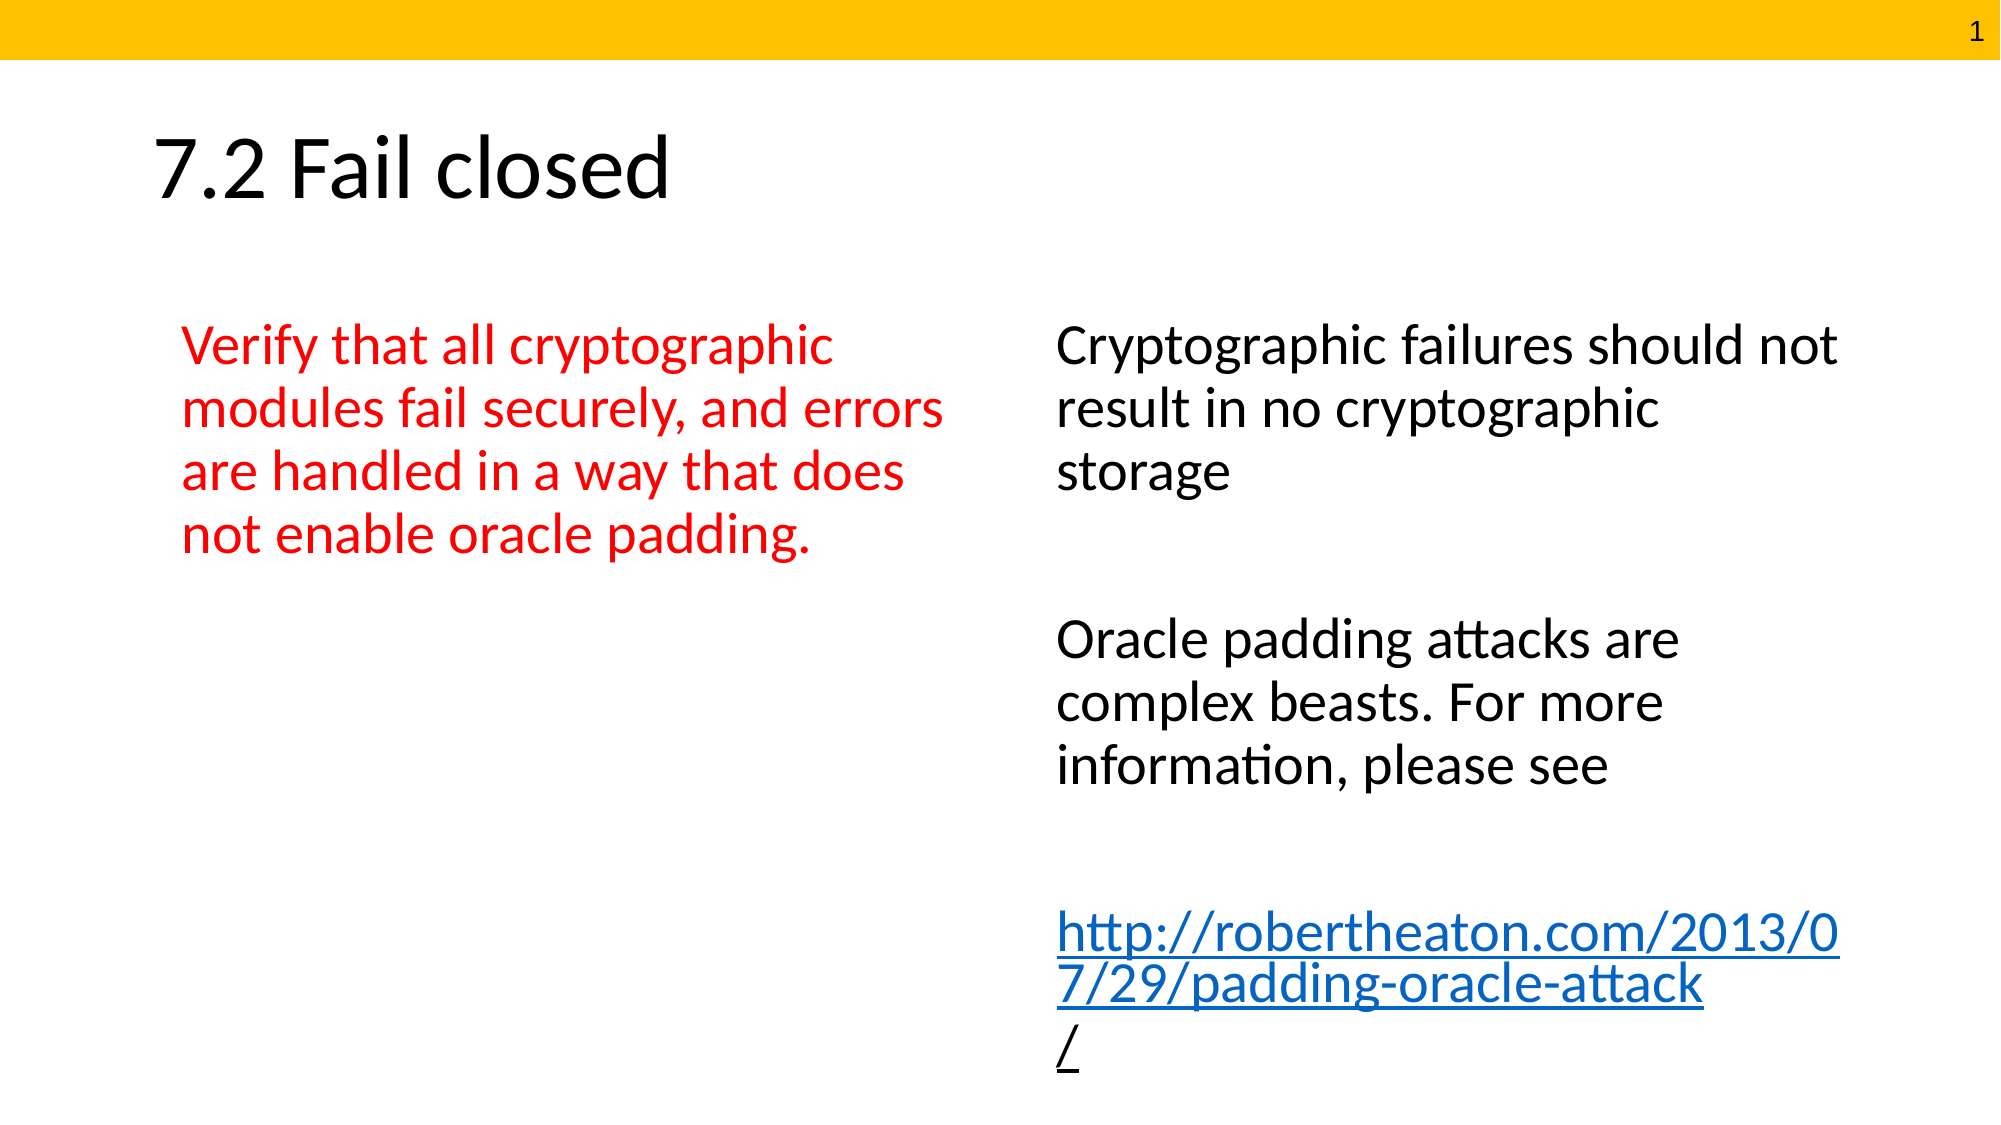

# 7.2 Fail closed
Verify that all cryptographic modules fail securely, and errors are handled in a way that does not enable oracle padding.

Cryptographic failures should not result in no cryptographic storage

Oracle padding attacks are complex beasts. For more information, please see

http://robertheaton.com/2013/07/29/padding-oracle-attack/